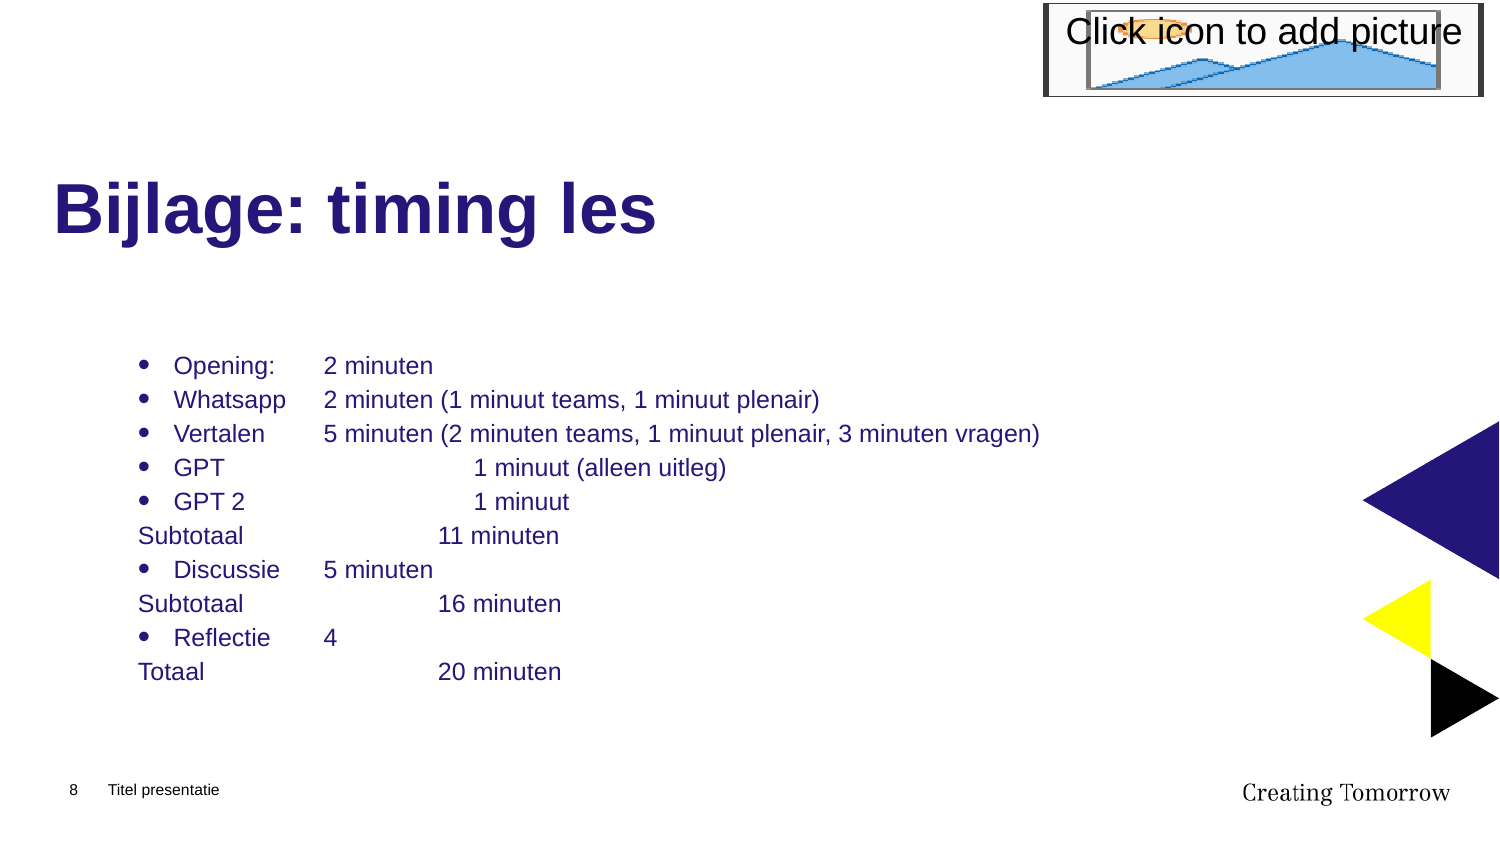

# Bijlage: timing les
Opening: 	2 minuten
Whatsapp 	2 minuten (1 minuut teams, 1 minuut plenair)
Vertalen	5 minuten (2 minuten teams, 1 minuut plenair, 3 minuten vragen)
GPT		1 minuut (alleen uitleg)
GPT 2		1 minuut
Subtotaal		11 minuten
Discussie 	5 minuten
Subtotaal		16 minuten
Reflectie	4
Totaal 		20 minuten

8
Titel presentatie